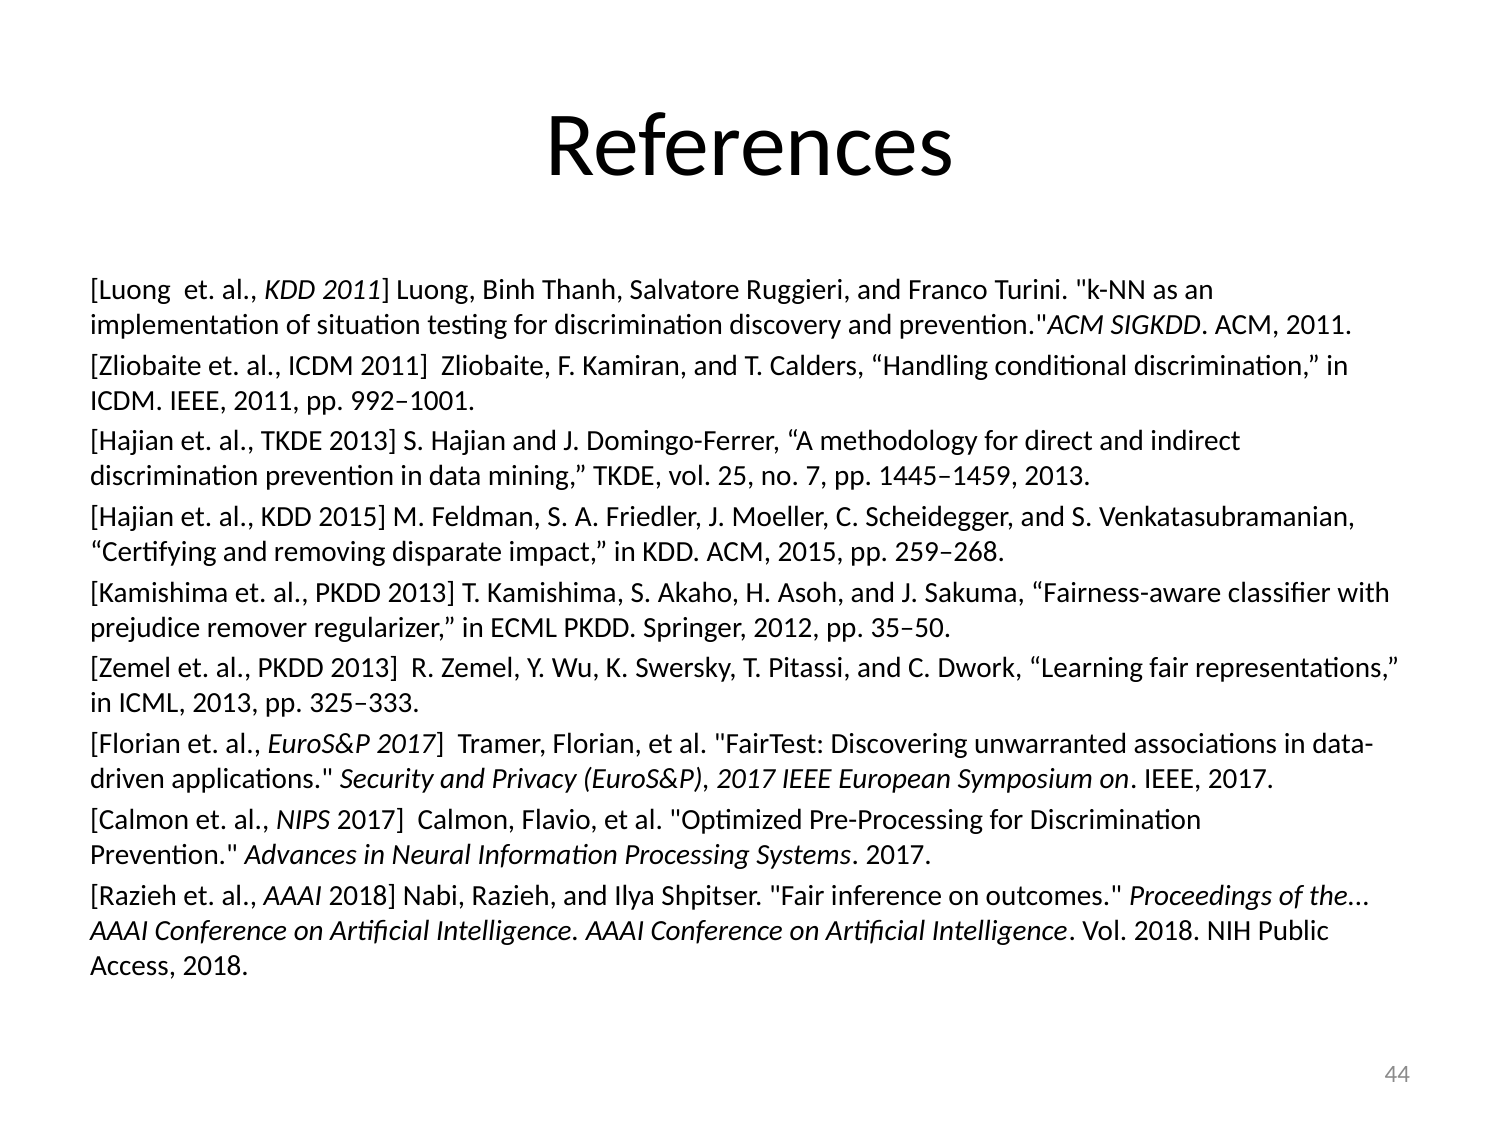

# References
[Luong  et. al., KDD 2011] Luong, Binh Thanh, Salvatore Ruggieri, and Franco Turini. "k-NN as an implementation of situation testing for discrimination discovery and prevention."ACM SIGKDD. ACM, 2011.
[Zliobaite et. al., ICDM 2011]  Zliobaite, F. Kamiran, and T. Calders, “Handling conditional discrimination,” in ICDM. IEEE, 2011, pp. 992–1001.
[Hajian et. al., TKDE 2013] S. Hajian and J. Domingo-Ferrer, “A methodology for direct and indirect discrimination prevention in data mining,” TKDE, vol. 25, no. 7, pp. 1445–1459, 2013.
[Hajian et. al., KDD 2015] M. Feldman, S. A. Friedler, J. Moeller, C. Scheidegger, and S. Venkatasubramanian, “Certifying and removing disparate impact,” in KDD. ACM, 2015, pp. 259–268.
[Kamishima et. al., PKDD 2013] T. Kamishima, S. Akaho, H. Asoh, and J. Sakuma, “Fairness-aware classifier with prejudice remover regularizer,” in ECML PKDD. Springer, 2012, pp. 35–50.
[Zemel et. al., PKDD 2013]  R. Zemel, Y. Wu, K. Swersky, T. Pitassi, and C. Dwork, “Learning fair representations,” in ICML, 2013, pp. 325–333.
[Florian et. al., EuroS&P 2017]  Tramer, Florian, et al. "FairTest: Discovering unwarranted associations in data-driven applications." Security and Privacy (EuroS&P), 2017 IEEE European Symposium on. IEEE, 2017.
[Calmon et. al., NIPS 2017]  Calmon, Flavio, et al. "Optimized Pre-Processing for Discrimination Prevention." Advances in Neural Information Processing Systems. 2017.
[Razieh et. al., AAAI 2018] Nabi, Razieh, and Ilya Shpitser. "Fair inference on outcomes." Proceedings of the... AAAI Conference on Artificial Intelligence. AAAI Conference on Artificial Intelligence. Vol. 2018. NIH Public Access, 2018.
44